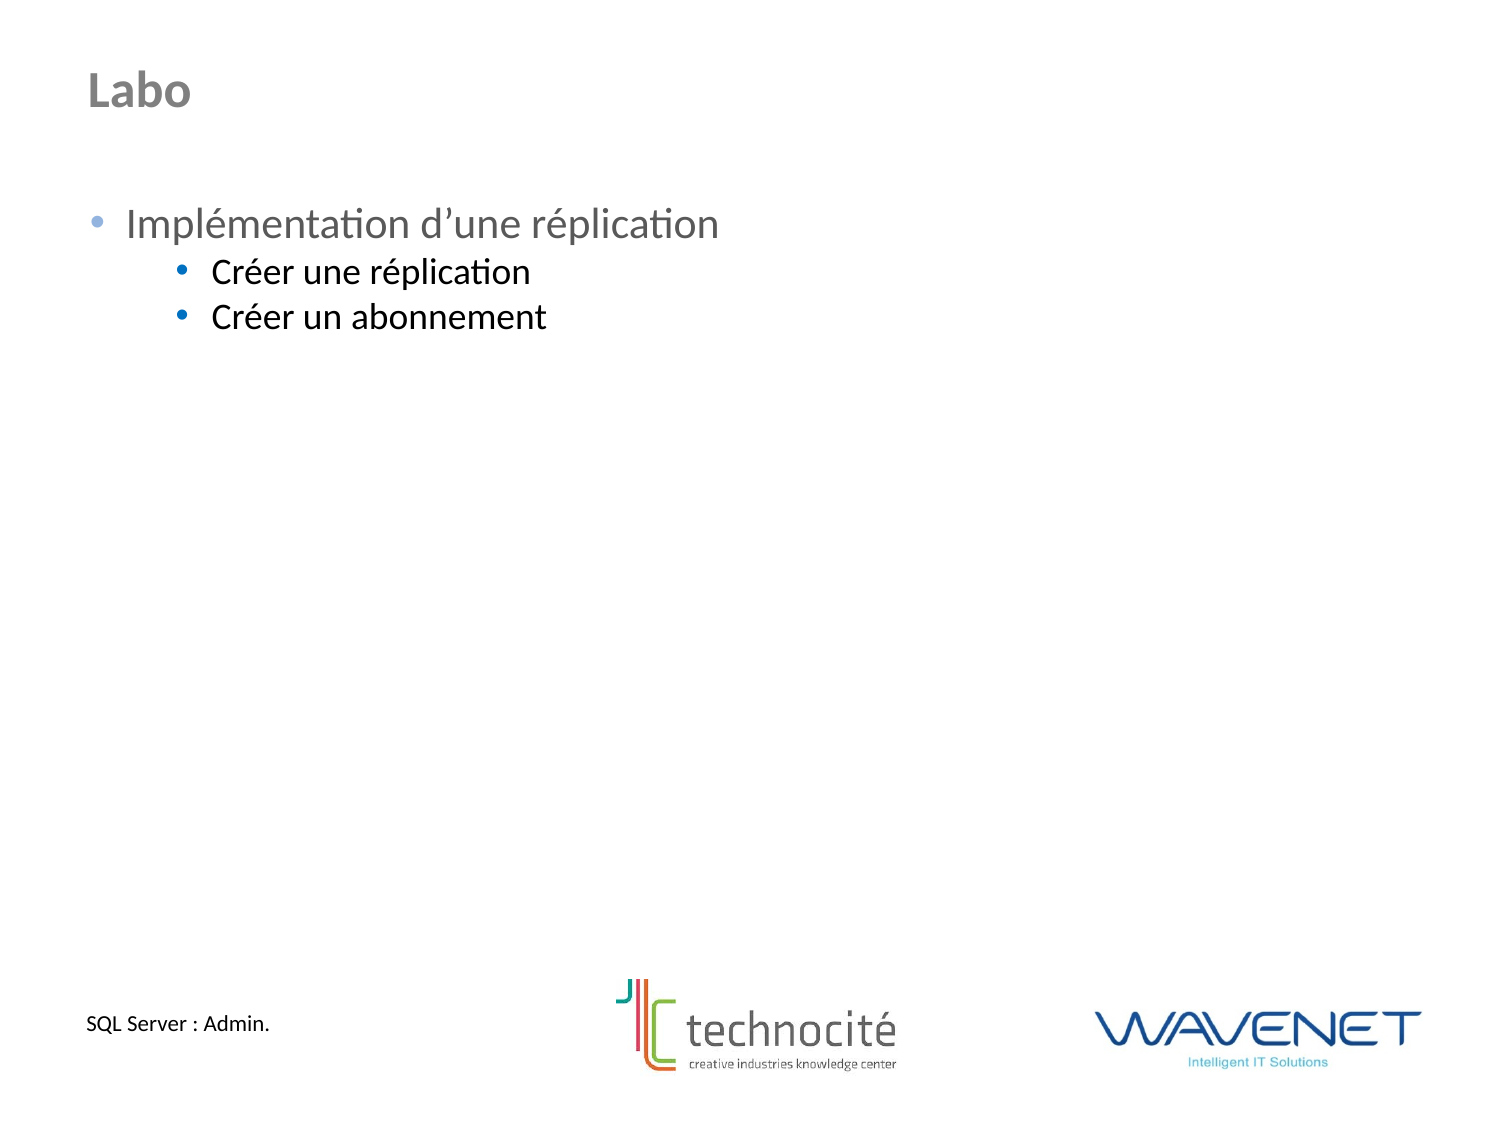

Labo
Implémentation d’une réplication
Créer une réplication
Créer un abonnement
SQL Server : Admin.